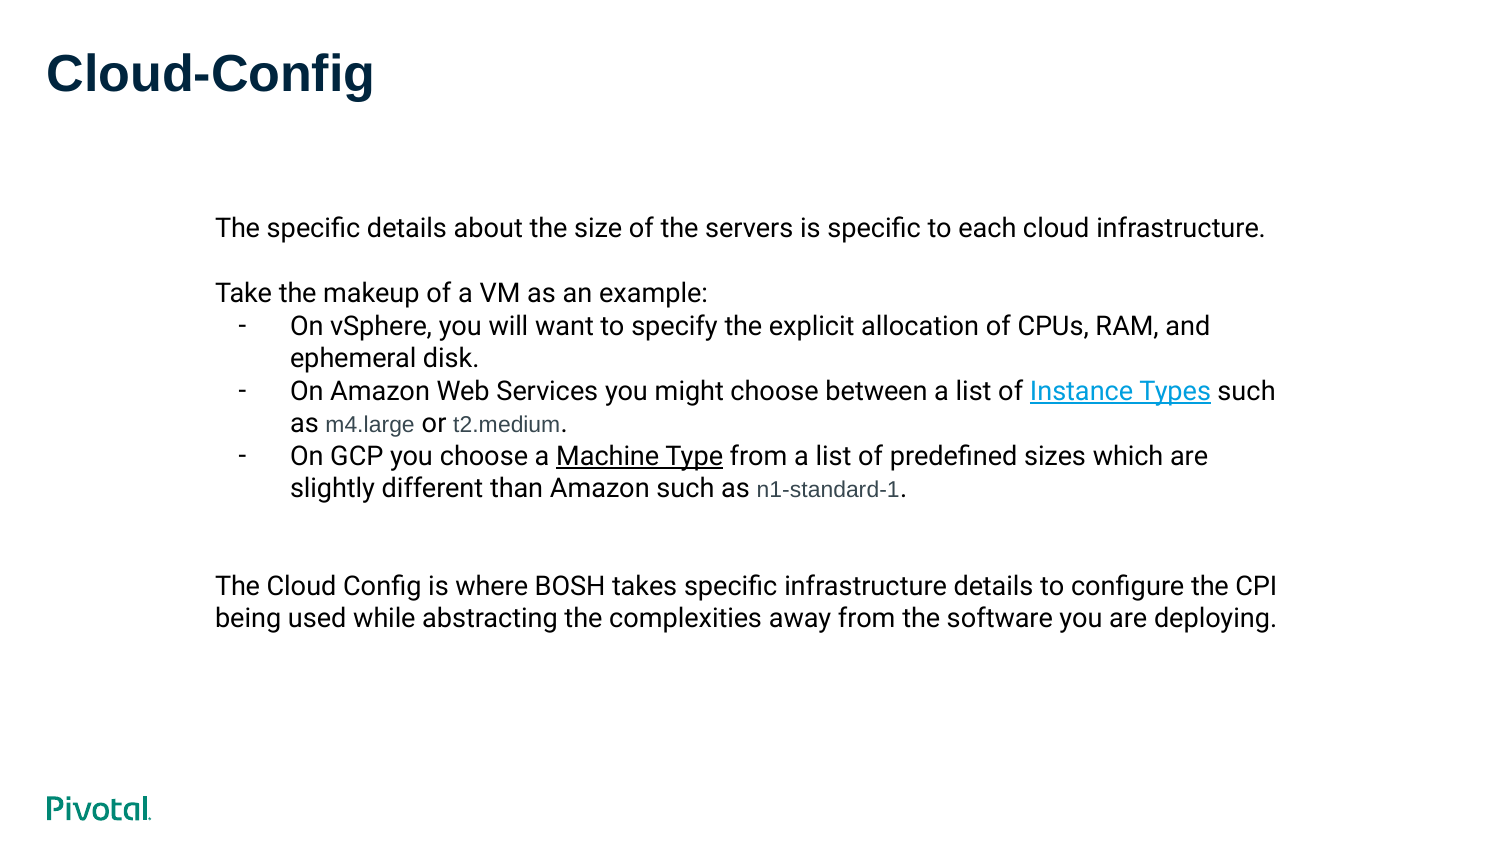

# Cloud-Config
The specific details about the size of the servers is specific to each cloud infrastructure.

Take the makeup of a VM as an example:
On vSphere, you will want to specify the explicit allocation of CPUs, RAM, and ephemeral disk.
On Amazon Web Services you might choose between a list of Instance Types such as m4.large or t2.medium.
On GCP you choose a Machine Type from a list of predefined sizes which are slightly different than Amazon such as n1-standard-1.

The Cloud Config is where BOSH takes specific infrastructure details to configure the CPI being used while abstracting the complexities away from the software you are deploying.